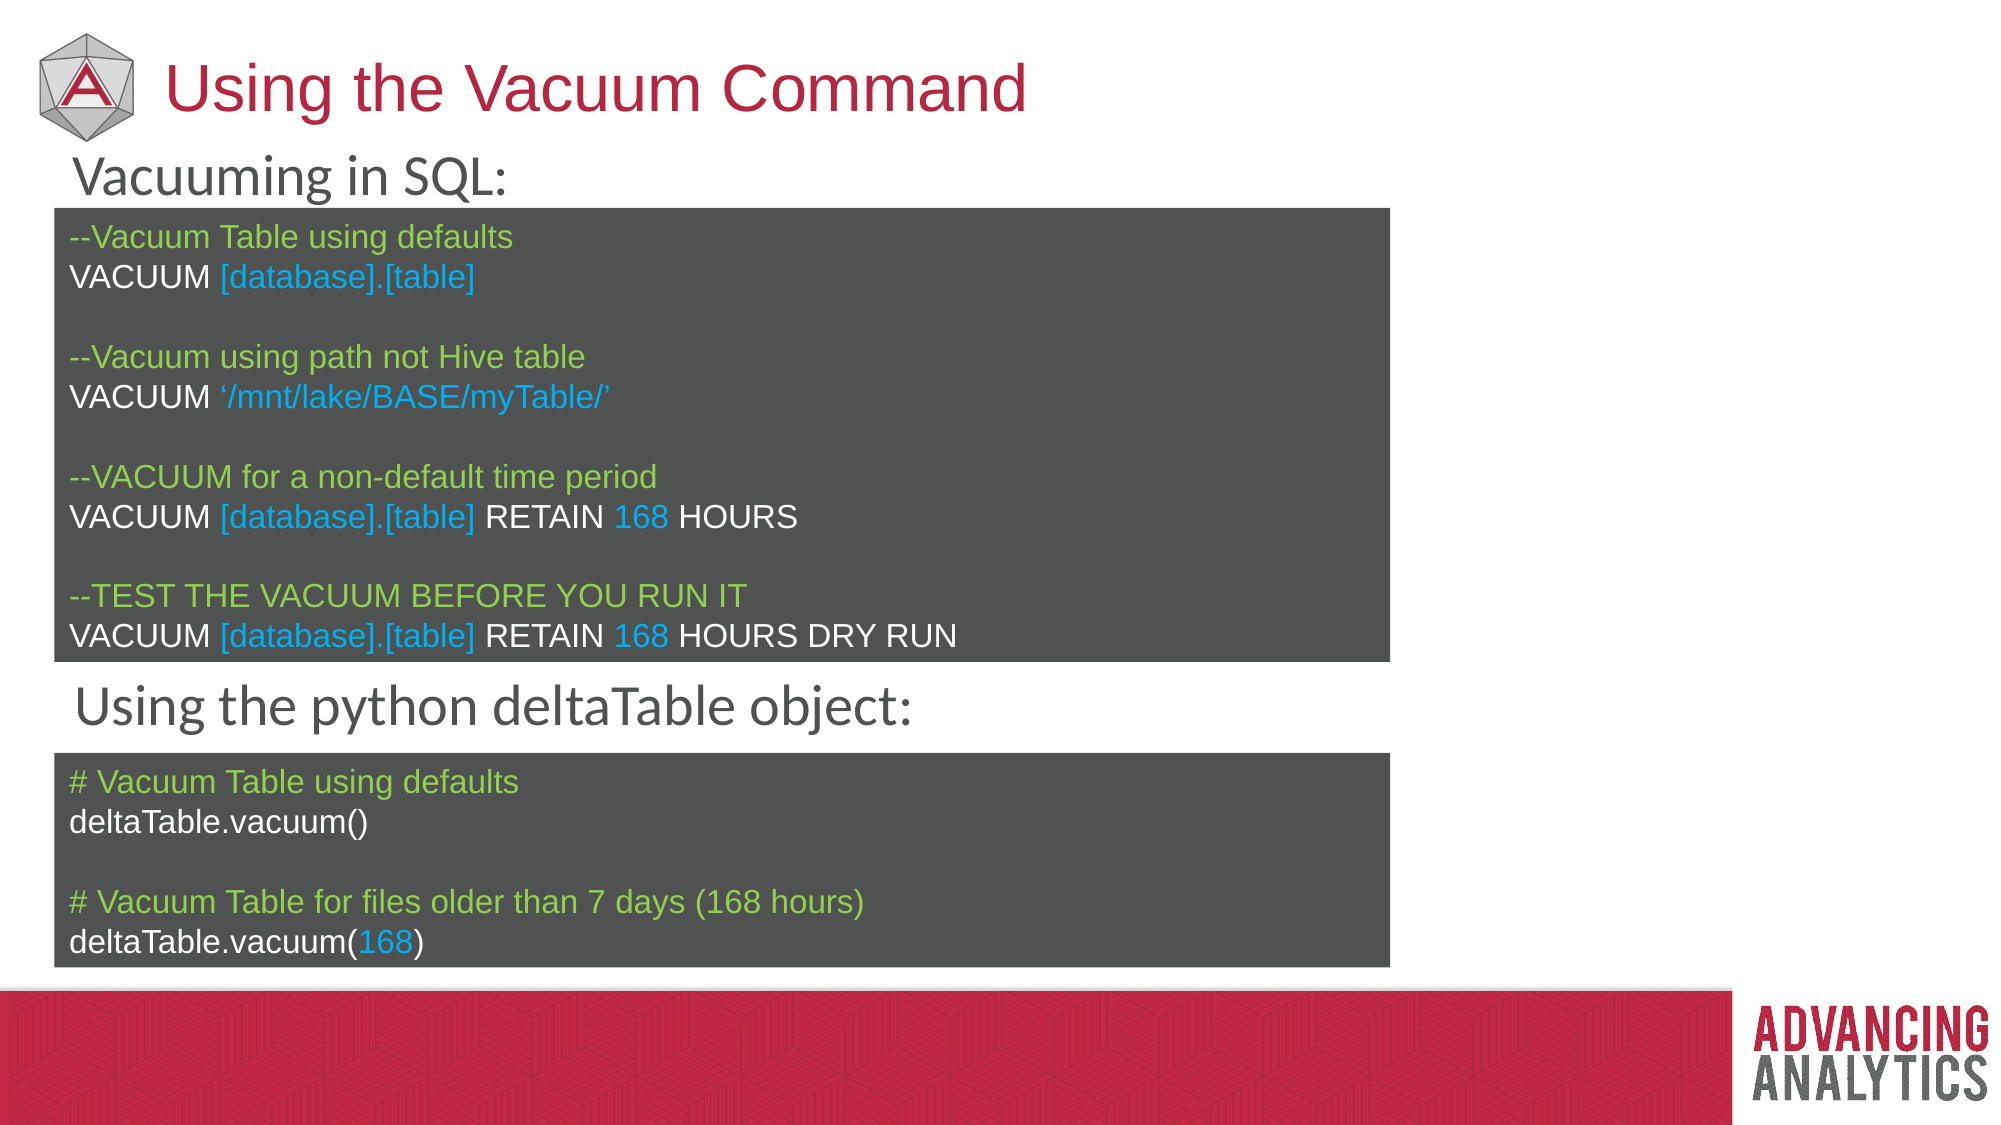

# Using the Vacuum Command
Vacuuming in SQL:
--Vacuum Table using defaults
VACUUM [database].[table]

--Vacuum using path not Hive table
VACUUM ‘/mnt/lake/BASE/myTable/’

--VACUUM for a non-default time period
VACUUM [database].[table] RETAIN 168 HOURS

--TEST THE VACUUM BEFORE YOU RUN IT
VACUUM [database].[table] RETAIN 168 HOURS DRY RUN
Using the python deltaTable object:
# Vacuum Table using defaults
deltaTable.vacuum()

# Vacuum Table for files older than 7 days (168 hours)
deltaTable.vacuum(168)